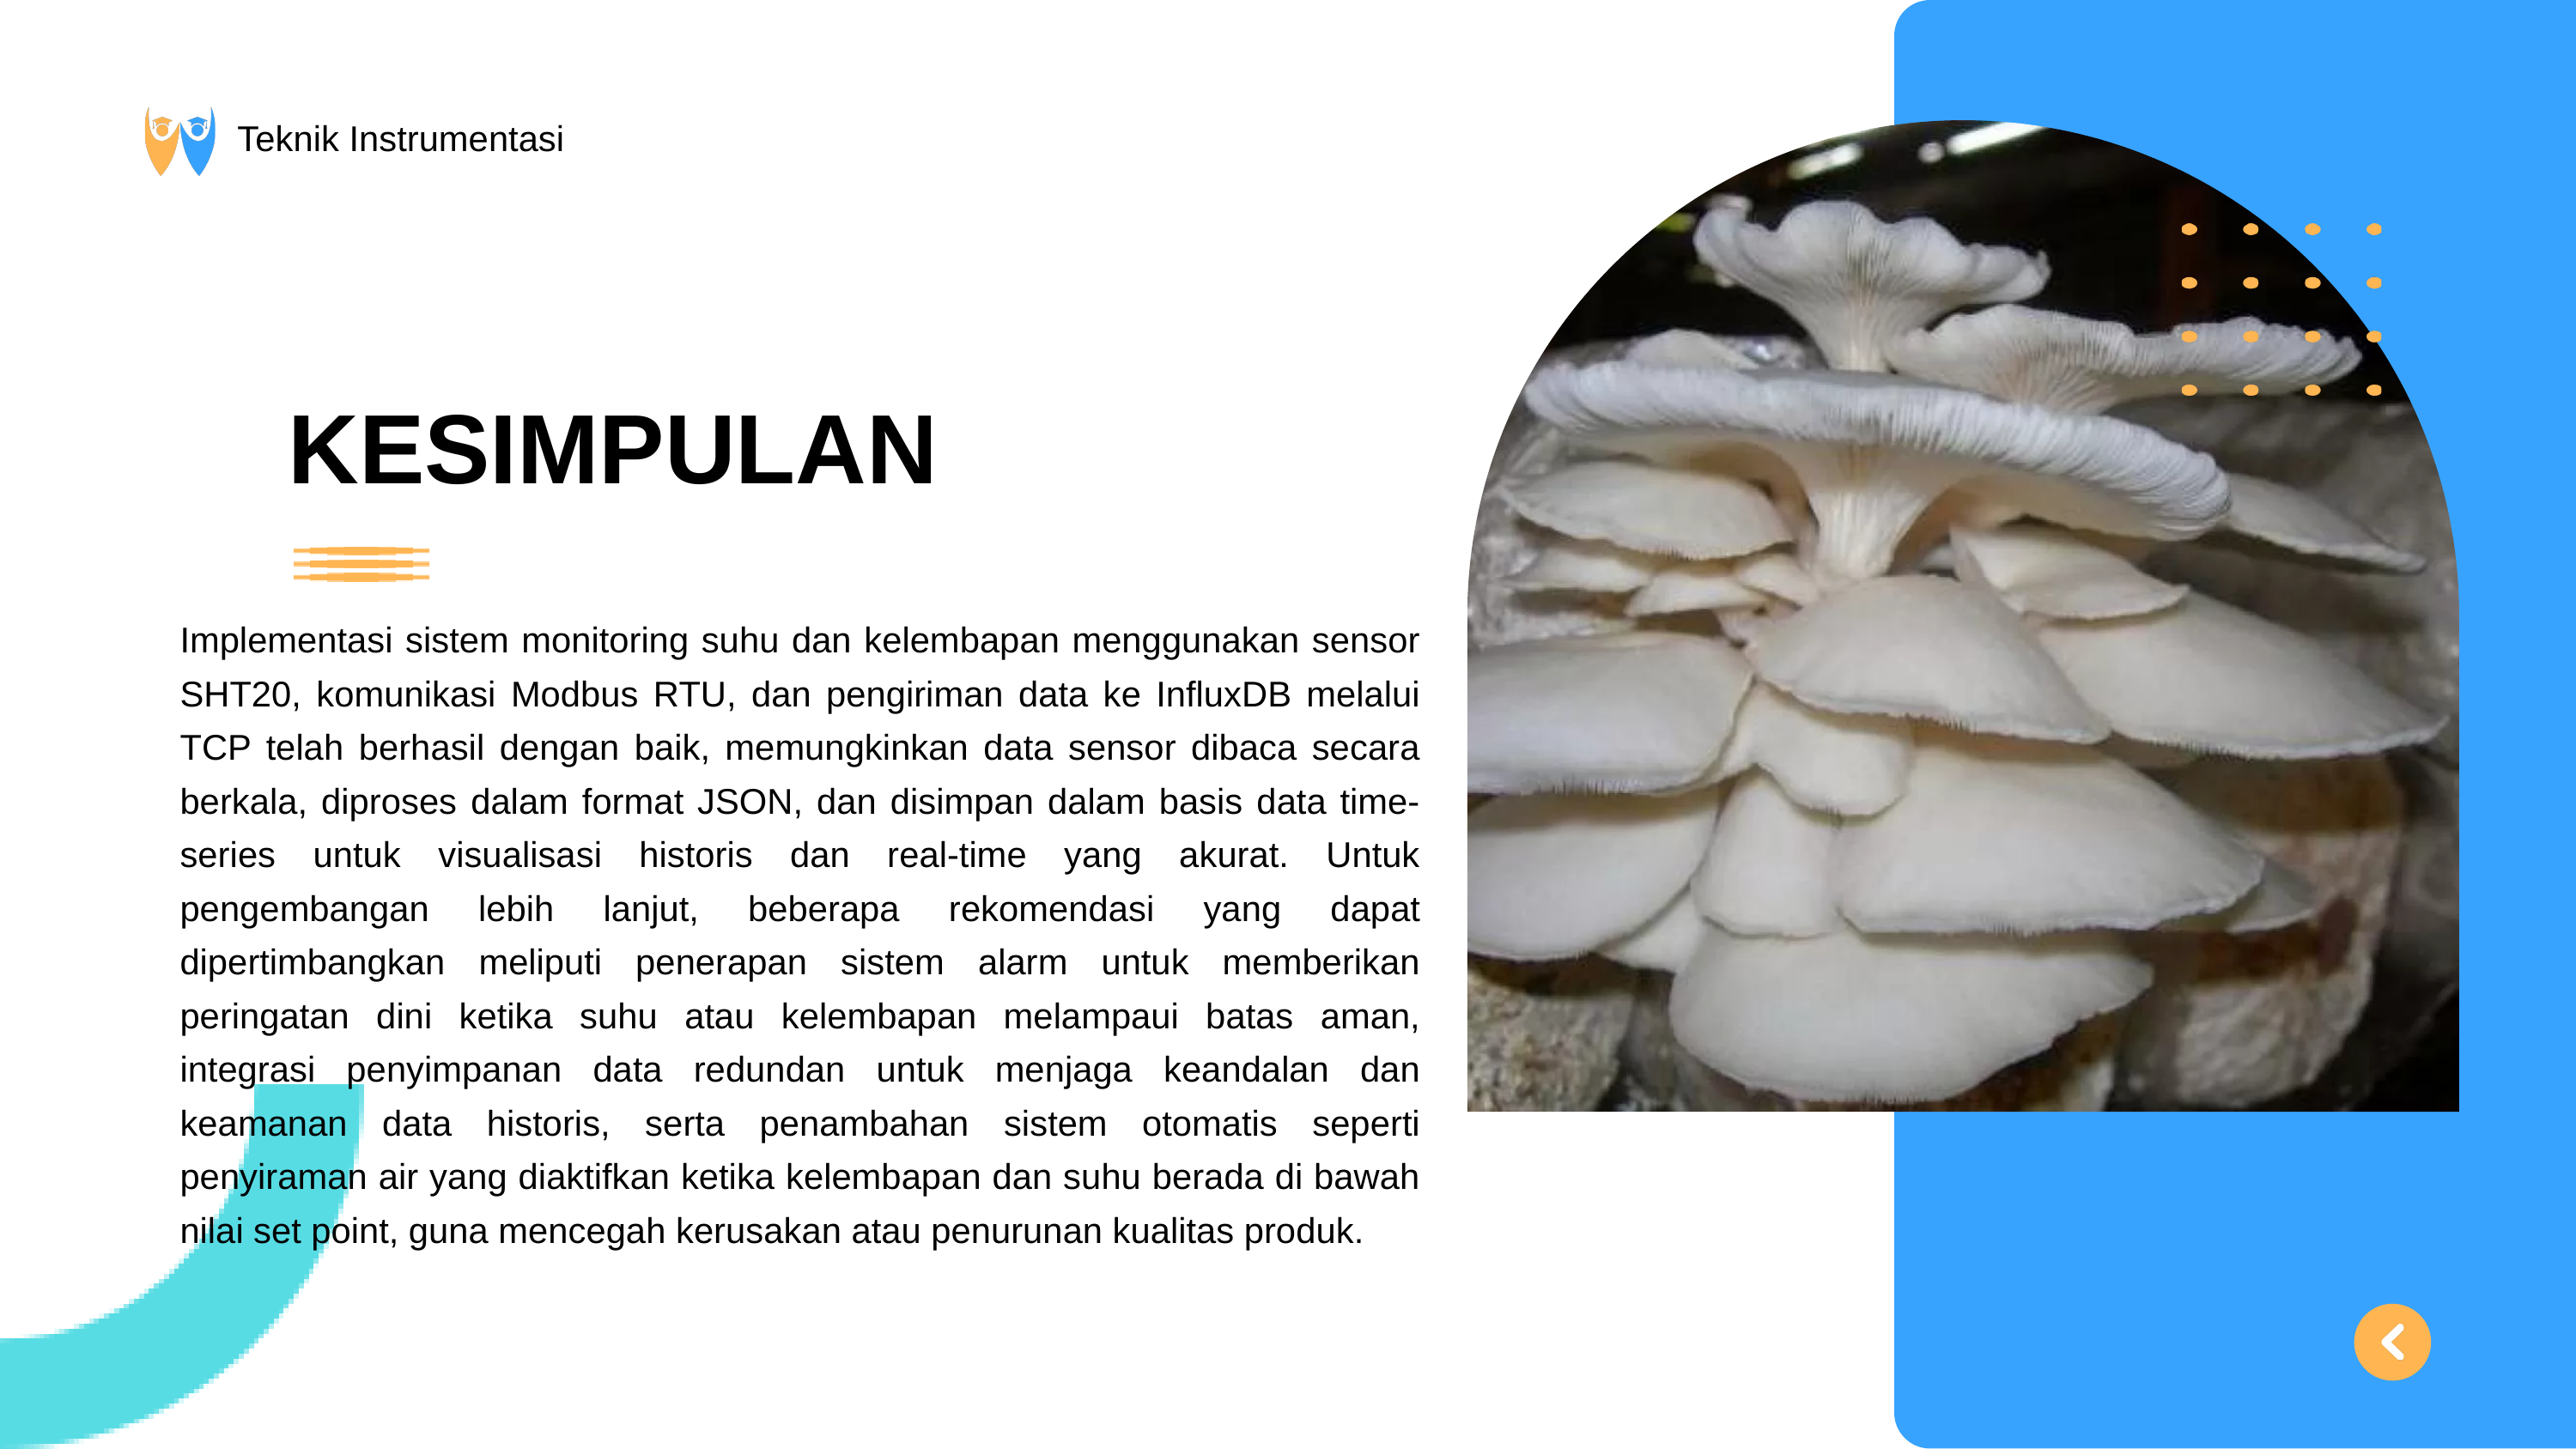

Teknik Instrumentasi

KESIMPULAN

Implementasi sistem monitoring suhu dan kelembapan menggunakan sensor SHT20, komunikasi Modbus RTU, dan pengiriman data ke InfluxDB melalui TCP telah berhasil dengan baik, memungkinkan data sensor dibaca secara berkala, diproses dalam format JSON, dan disimpan dalam basis data time-series untuk visualisasi historis dan real-time yang akurat. Untuk pengembangan lebih lanjut, beberapa rekomendasi yang dapat dipertimbangkan meliputi penerapan sistem alarm untuk memberikan peringatan dini ketika suhu atau kelembapan melampaui batas aman, integrasi penyimpanan data redundan untuk menjaga keandalan dan keamanan data historis, serta penambahan sistem otomatis seperti penyiraman air yang diaktifkan ketika kelembapan dan suhu berada di bawah nilai set point, guna mencegah kerusakan atau penurunan kualitas produk.